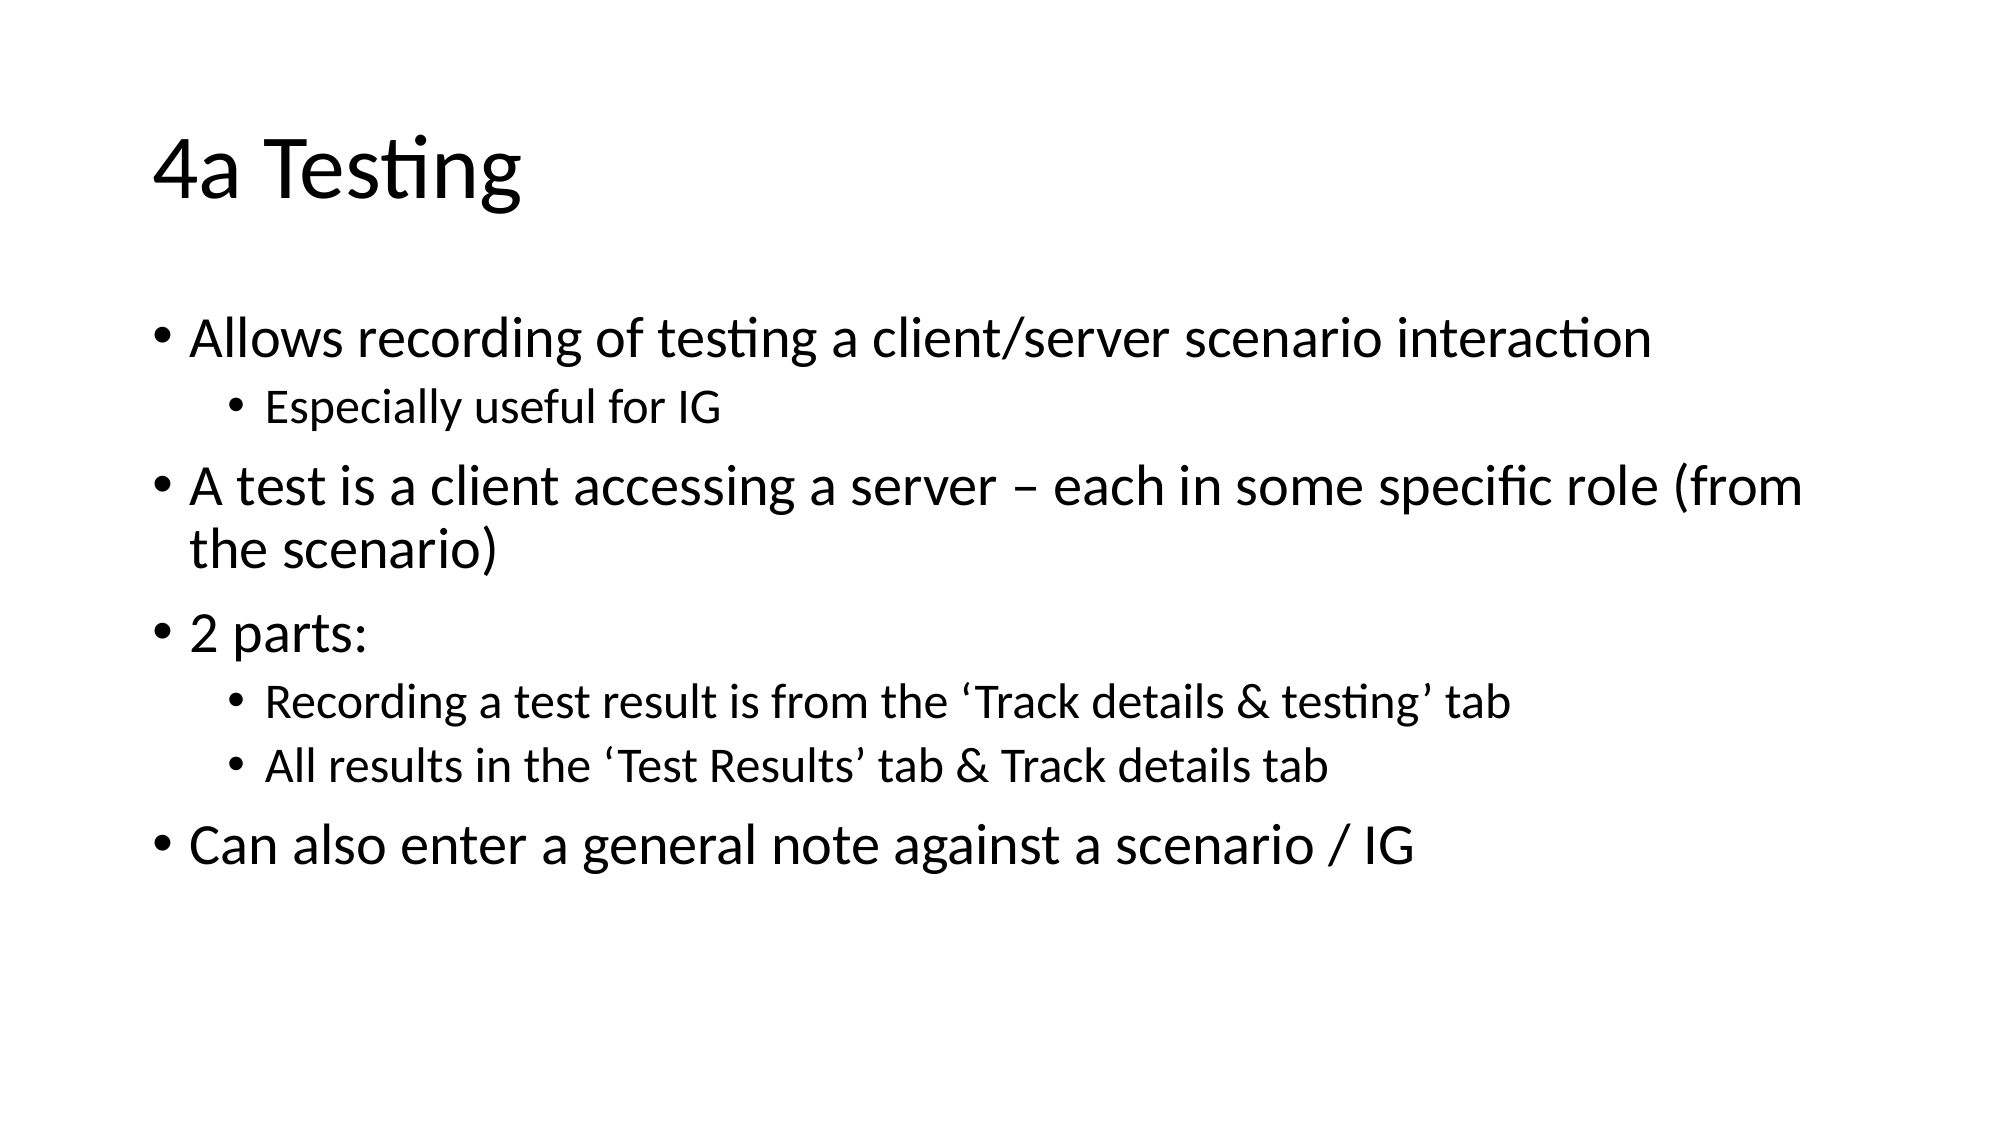

# 4a Testing
Allows recording of testing a client/server scenario interaction
Especially useful for IG
A test is a client accessing a server – each in some specific role (from the scenario)
2 parts:
Recording a test result is from the ‘Track details & testing’ tab
All results in the ‘Test Results’ tab & Track details tab
Can also enter a general note against a scenario / IG